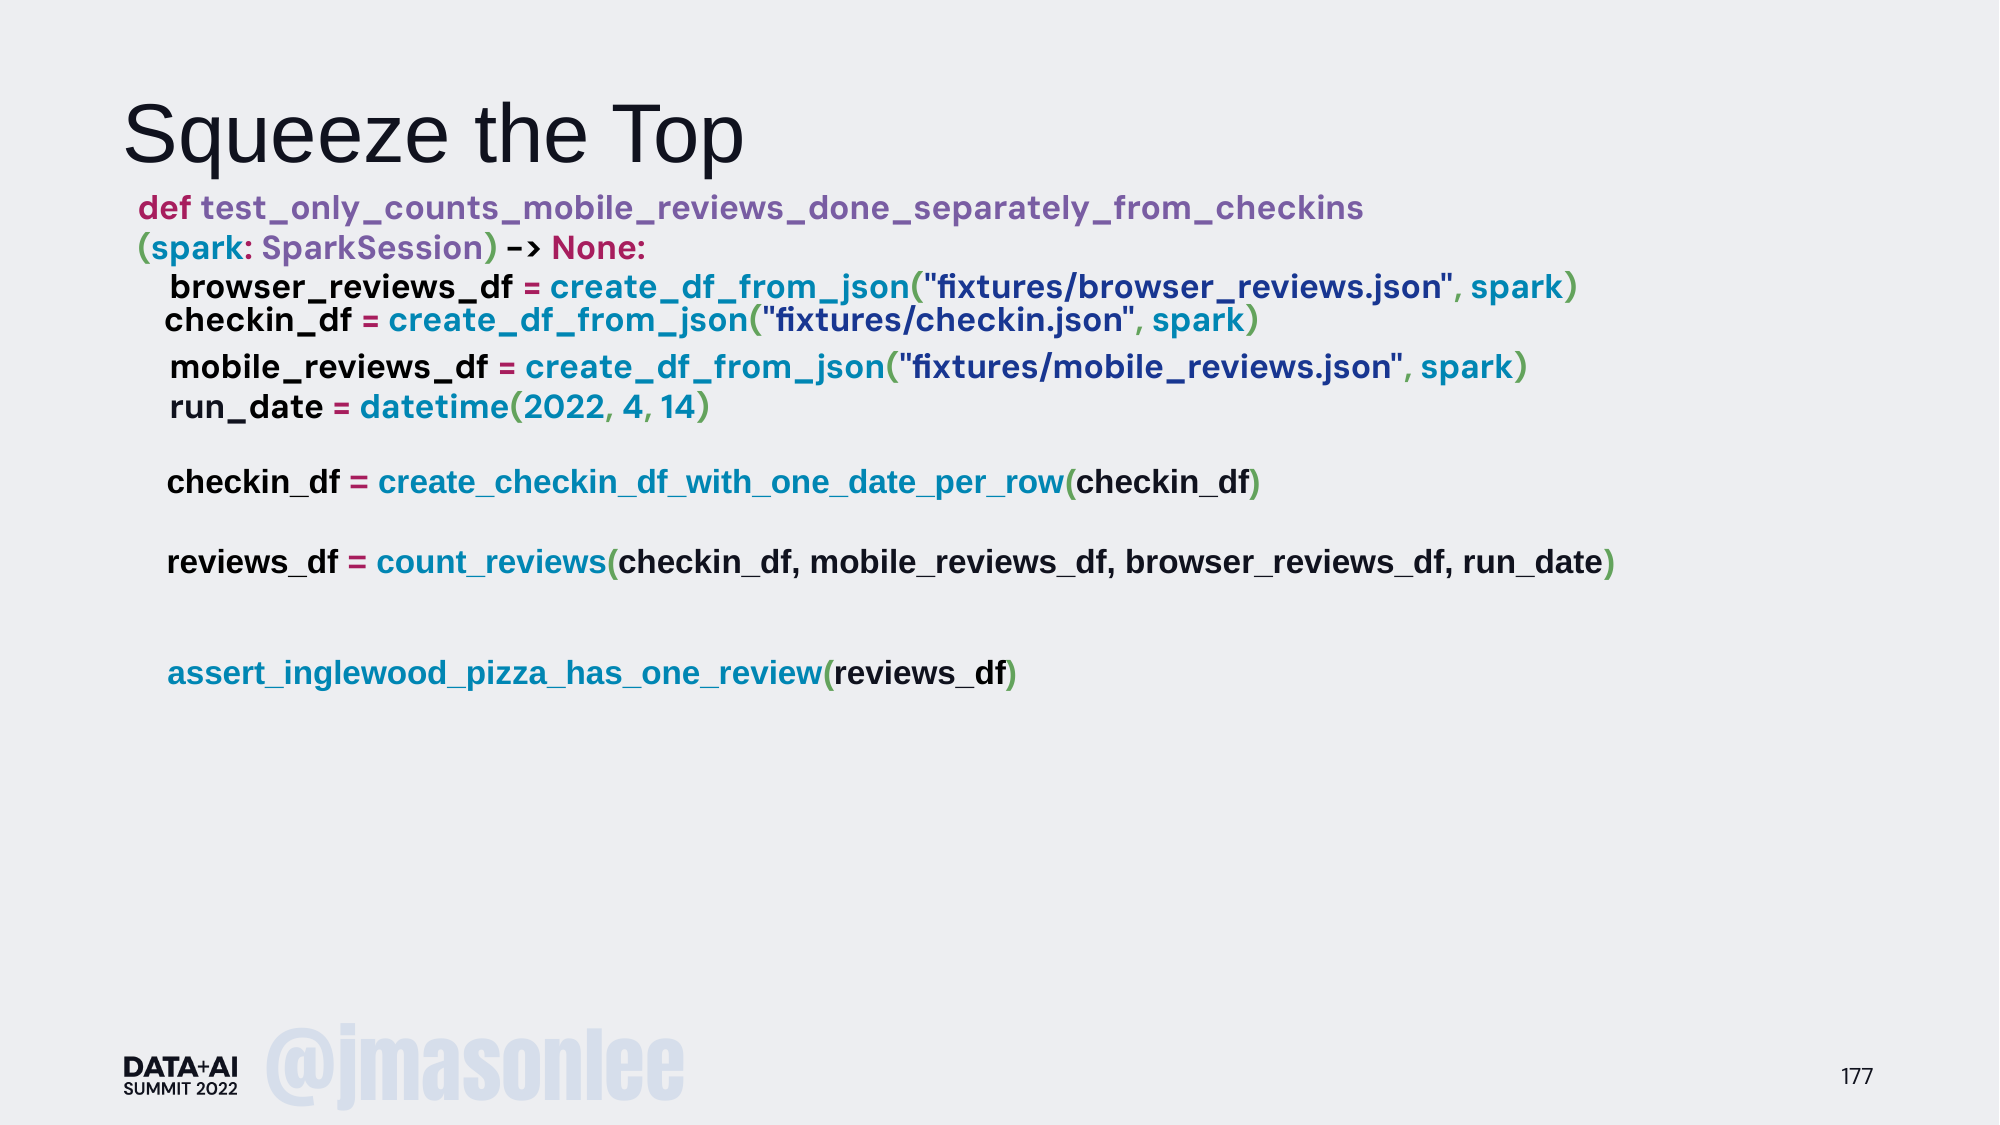

# Squeeze the Top
def test_only_counts_mobile_reviews_done_separately_from_checkins
(spark: SparkSession) -> None:
    browser_reviews_df = create_df_from_json("fixtures/browser_reviews.json", spark)
    mobile_reviews_df = create_df_from_json("fixtures/mobile_reviews.json", spark)
    run_date = datetime(2022, 4, 14)
 checkin_df = create_df_from_json("fixtures/checkin.json", spark)
    checkin_df = create_checkin_df_with_one_date_per_row(checkin_df)
    reviews_df = count_reviews(checkin_df, mobile_reviews_df, browser_reviews_df, run_date)
assert_inglewood_pizza_has_one_review(reviews_df)
@jmasonlee
177